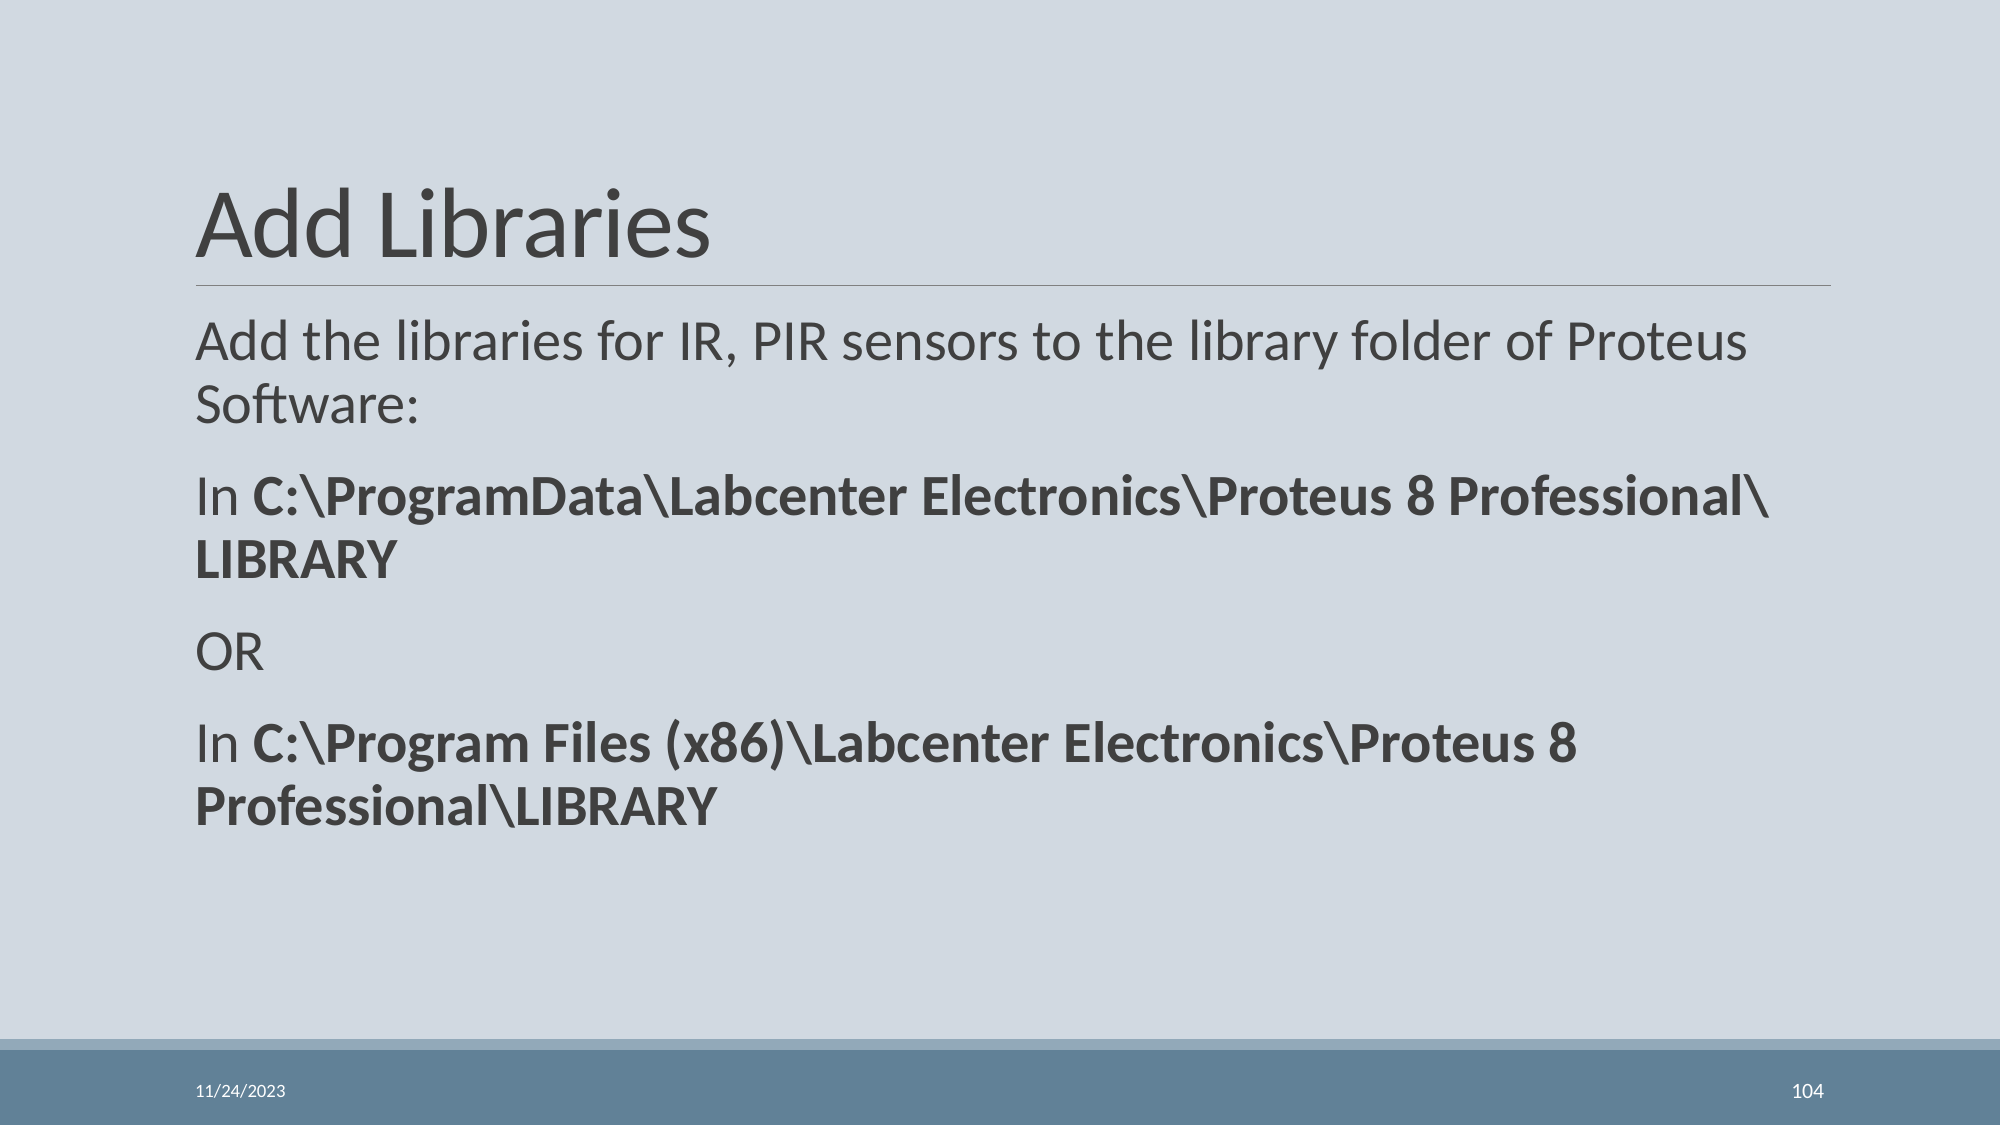

# Add Libraries
Add the libraries for IR, PIR sensors to the library folder of Proteus Software:
In C:\ProgramData\Labcenter Electronics\Proteus 8 Professional\LIBRARY
OR
In C:\Program Files (x86)\Labcenter Electronics\Proteus 8 Professional\LIBRARY
11/24/2023
104